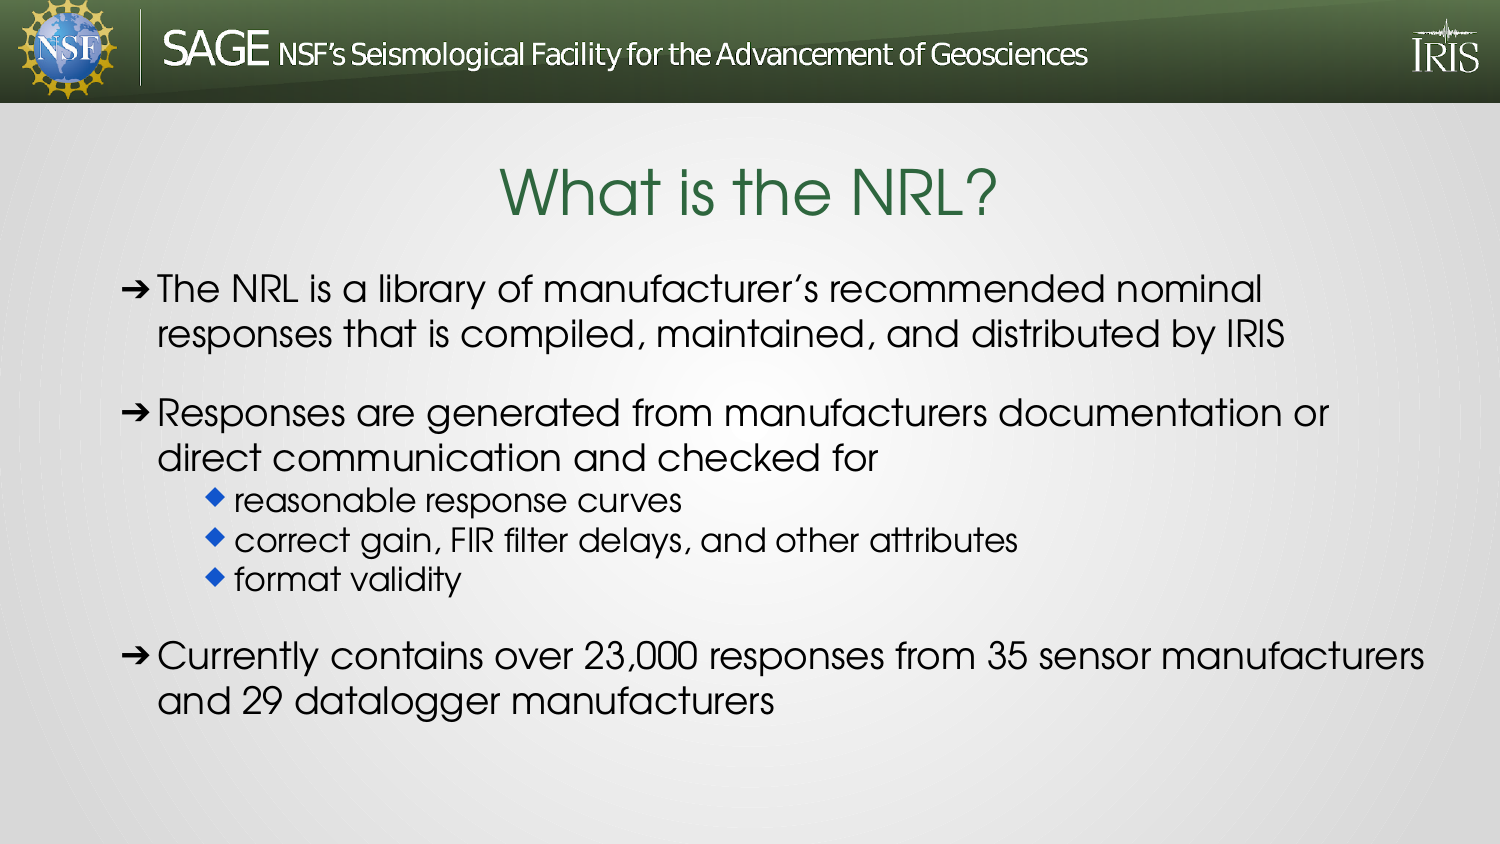

# What is the NRL?
The NRL is a library of manufacturer’s recommended nominal responses that is compiled, maintained, and distributed by IRIS
Responses are generated from manufacturers documentation or direct communication and checked for
reasonable response curves
correct gain, FIR filter delays, and other attributes
format validity
Currently contains over 23,000 responses from 35 sensor manufacturers and 29 datalogger manufacturers